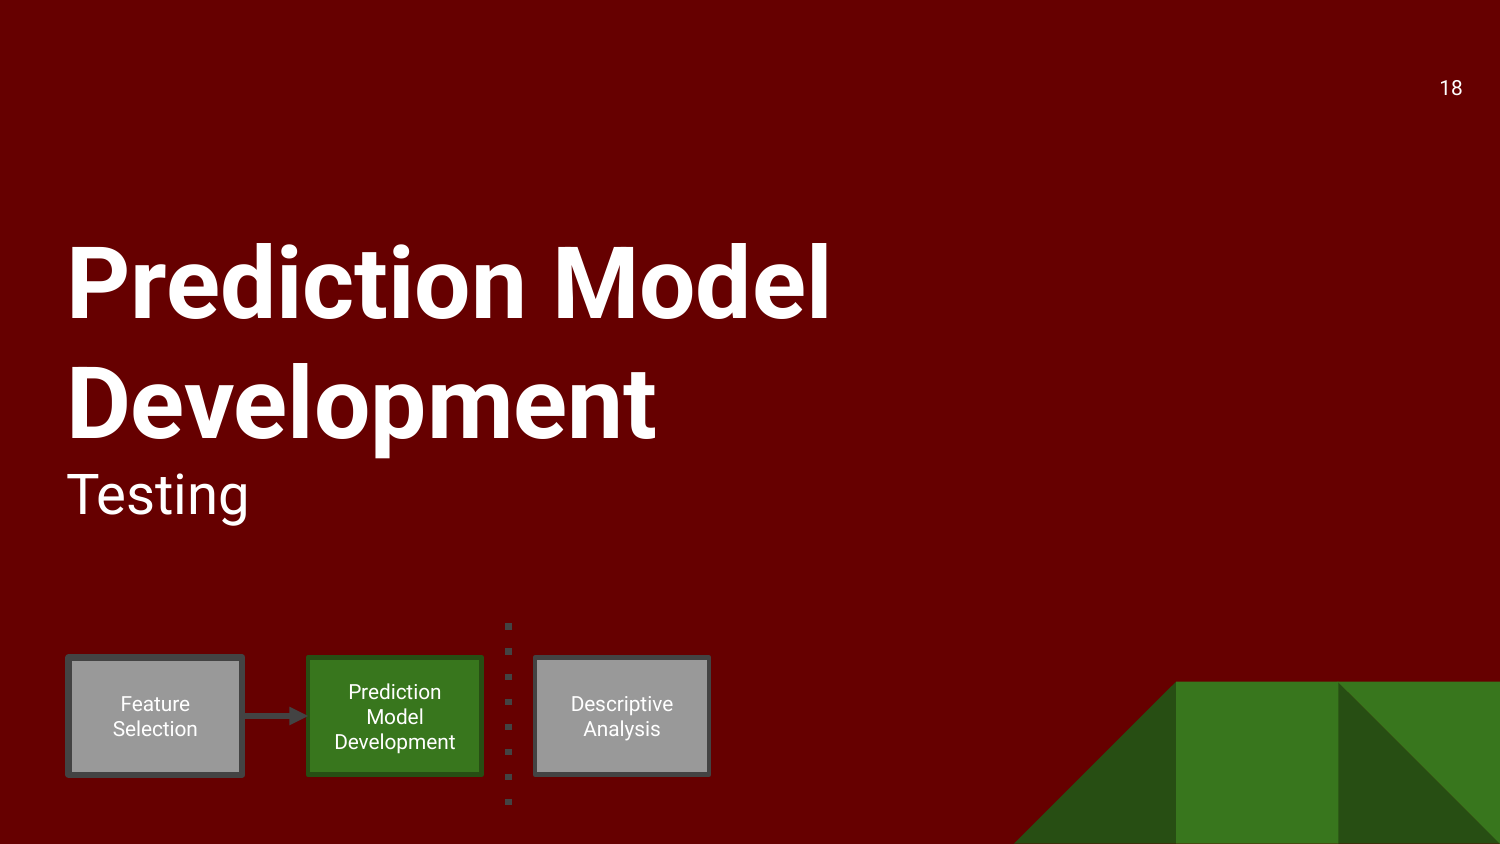

18
# Prediction Model Development
Testing
Prediction Model Development
Descriptive Analysis
Feature Selection